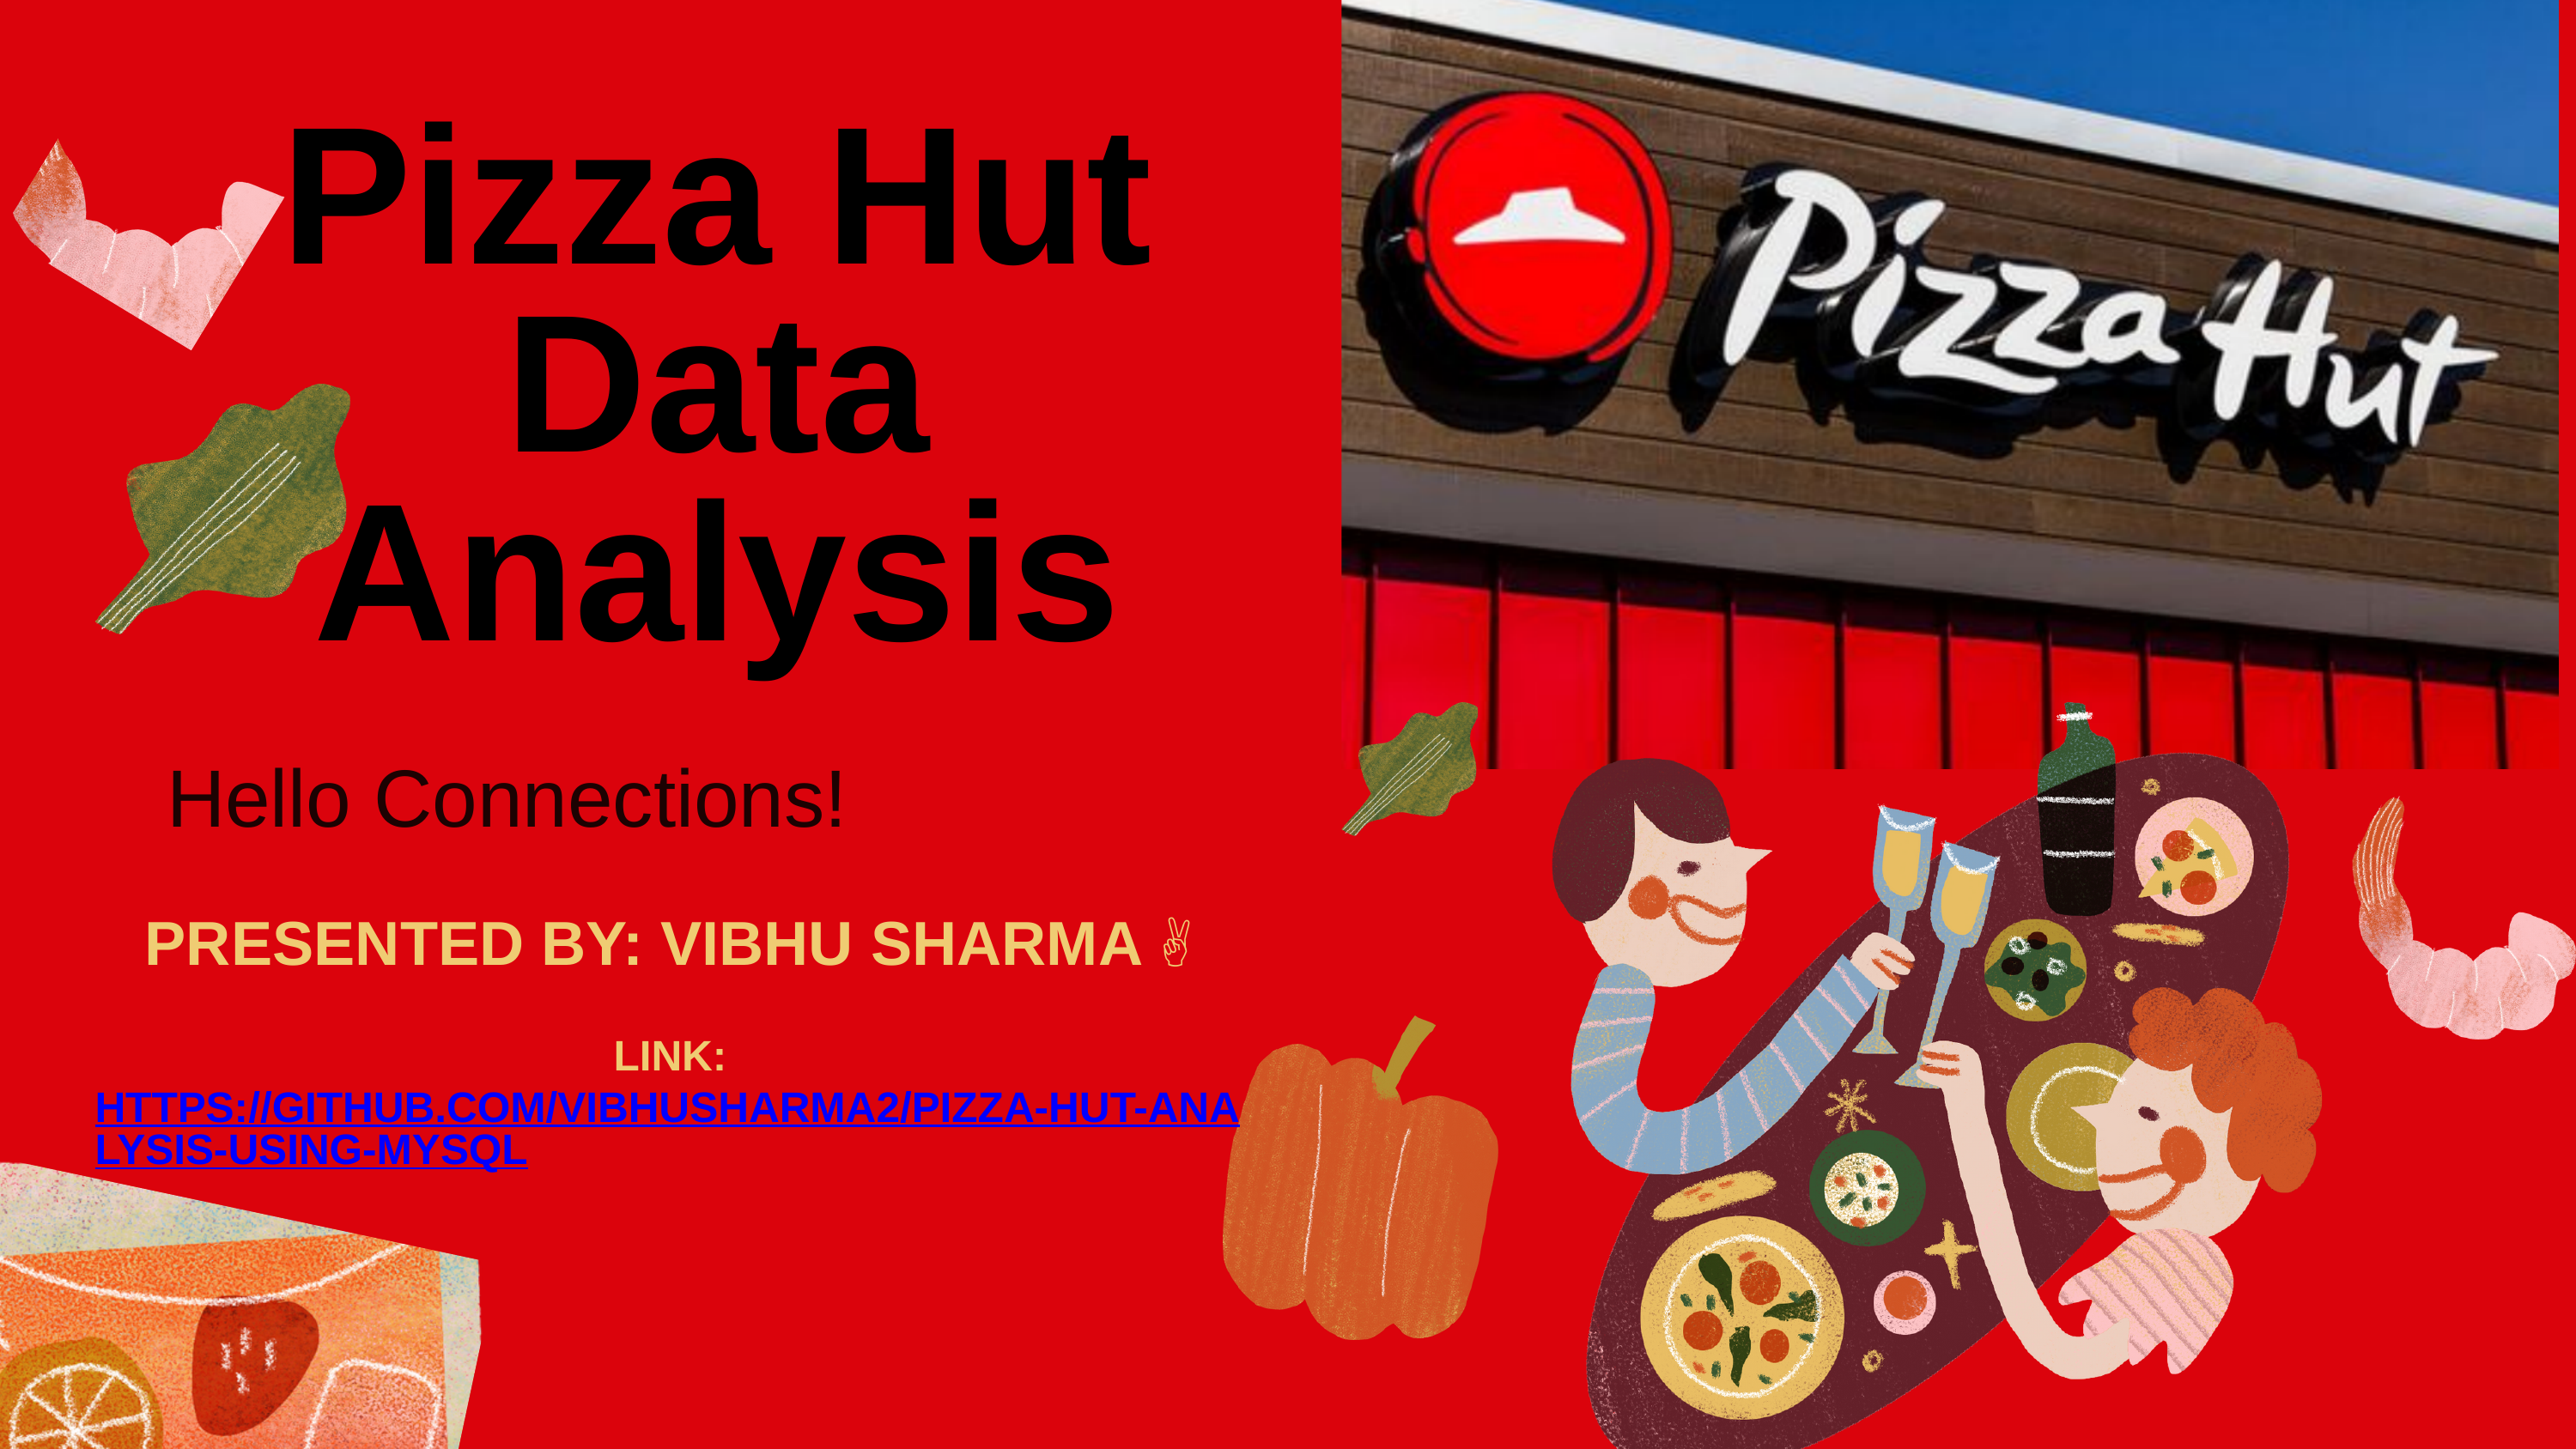

Pizza Hut Data Analysis
Hello Connections!

PRESENTED BY: VIBHU SHARMA ✌️

 LINK: HTTPS://GITHUB.COM/VIBHUSHARMA2/PIZZA-HUT-ANALYSIS-USING-MYSQL